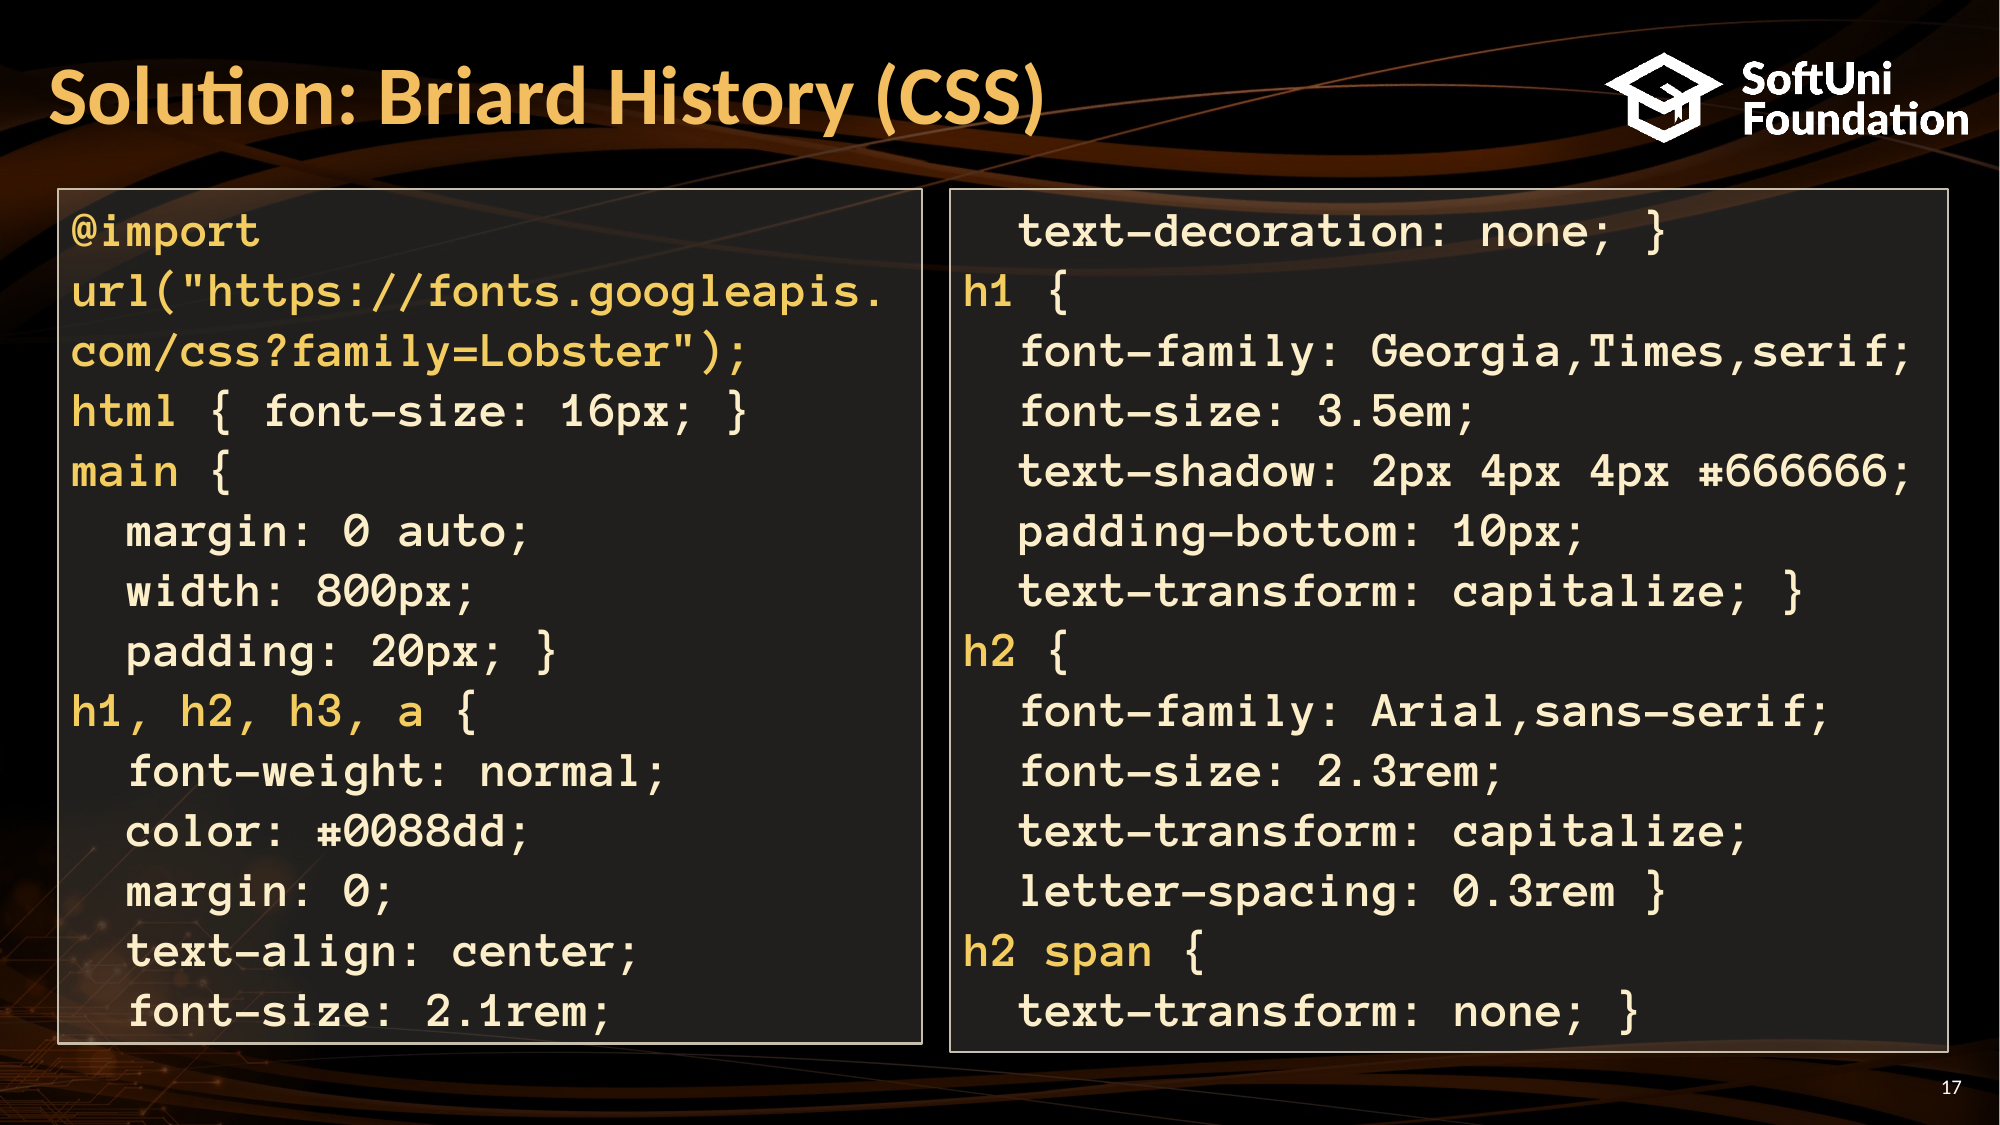

# Solution: Briard History (CSS)
  text-decoration: none; }
h1 {
  font-family: Georgia,Times,serif;
  font-size: 3.5em;
  text-shadow: 2px 4px 4px #666666;
  padding-bottom: 10px;
  text-transform: capitalize; }
h2 {
  font-family: Arial,sans-serif;
  font-size: 2.3rem;
  text-transform: capitalize;
  letter-spacing: 0.3rem }
h2 span {
  text-transform: none; }
@import url("https://fonts.googleapis.com/css?family=Lobster");
html { font-size: 16px; }
main {
  margin: 0 auto;
  width: 800px;
  padding: 20px; }
h1, h2, h3, a {
  font-weight: normal;
  color: #0088dd;
  margin: 0;
  text-align: center;
  font-size: 2.1rem;
17